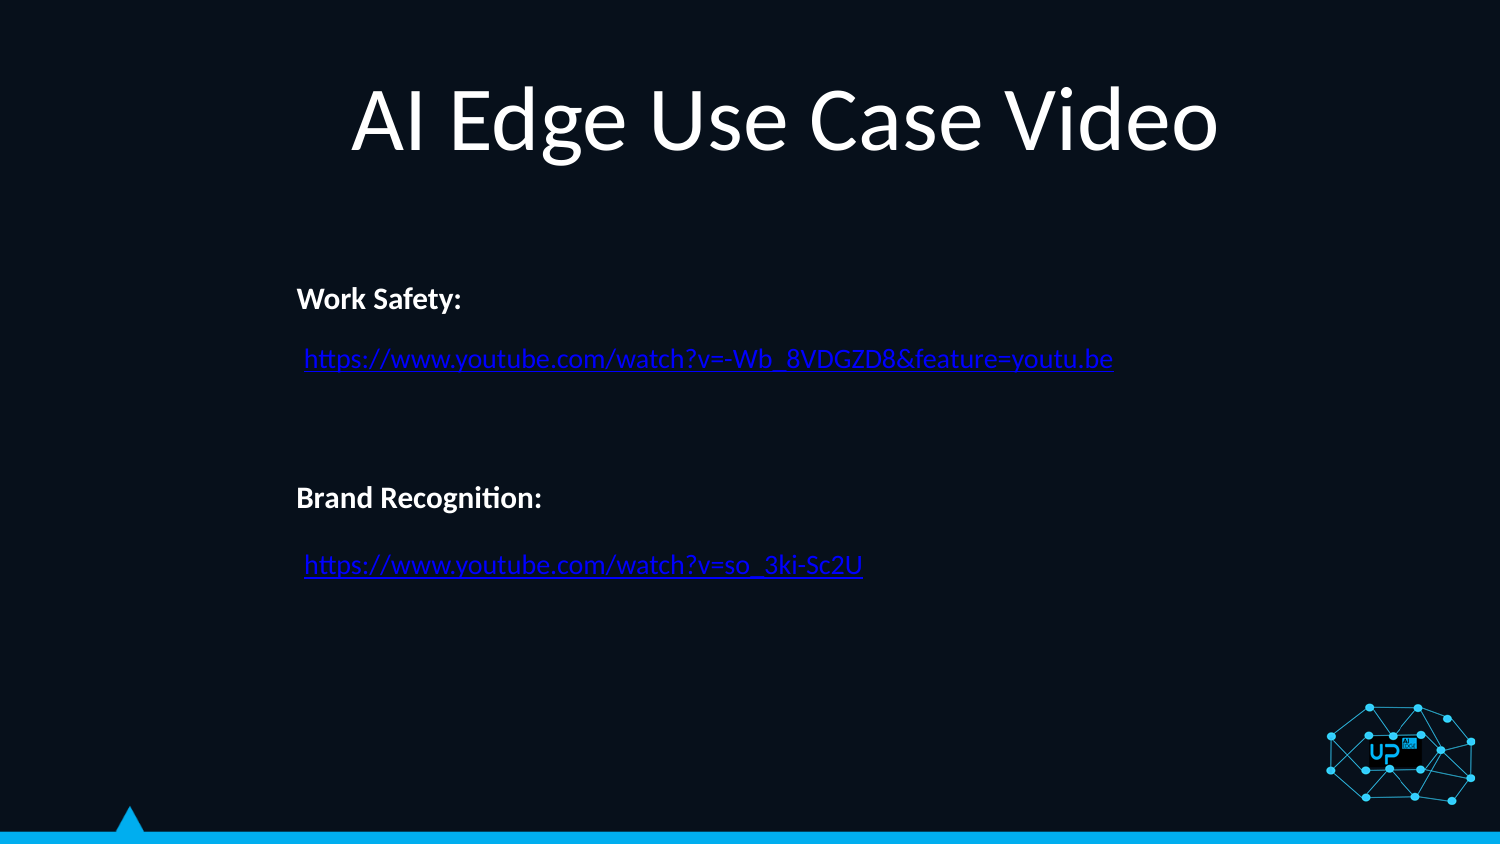

AI Edge Use Case Video
Work Safety:
https://www.youtube.com/watch?v=-Wb_8VDGZD8&feature=youtu.be
Brand Recognition:
https://www.youtube.com/watch?v=so_3ki-Sc2U